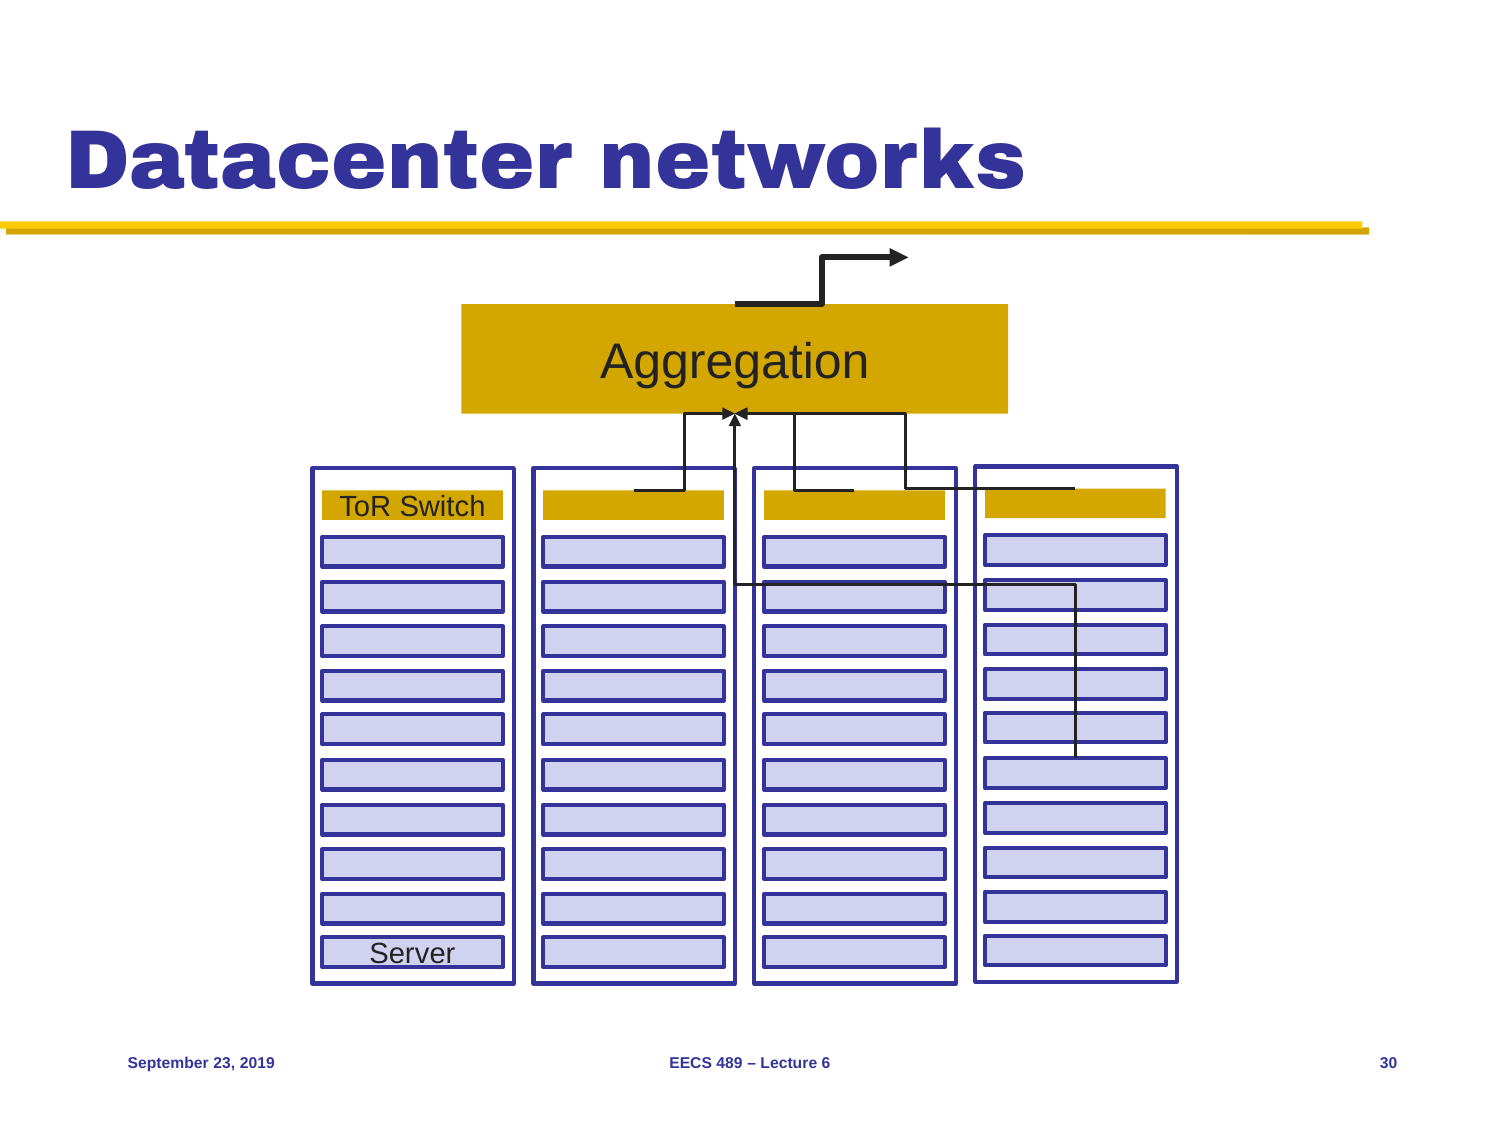

# Datacenter networks
Aggregation

ToR Switch

Server
September 23, 2019
EECS 489 – Lecture 6
30